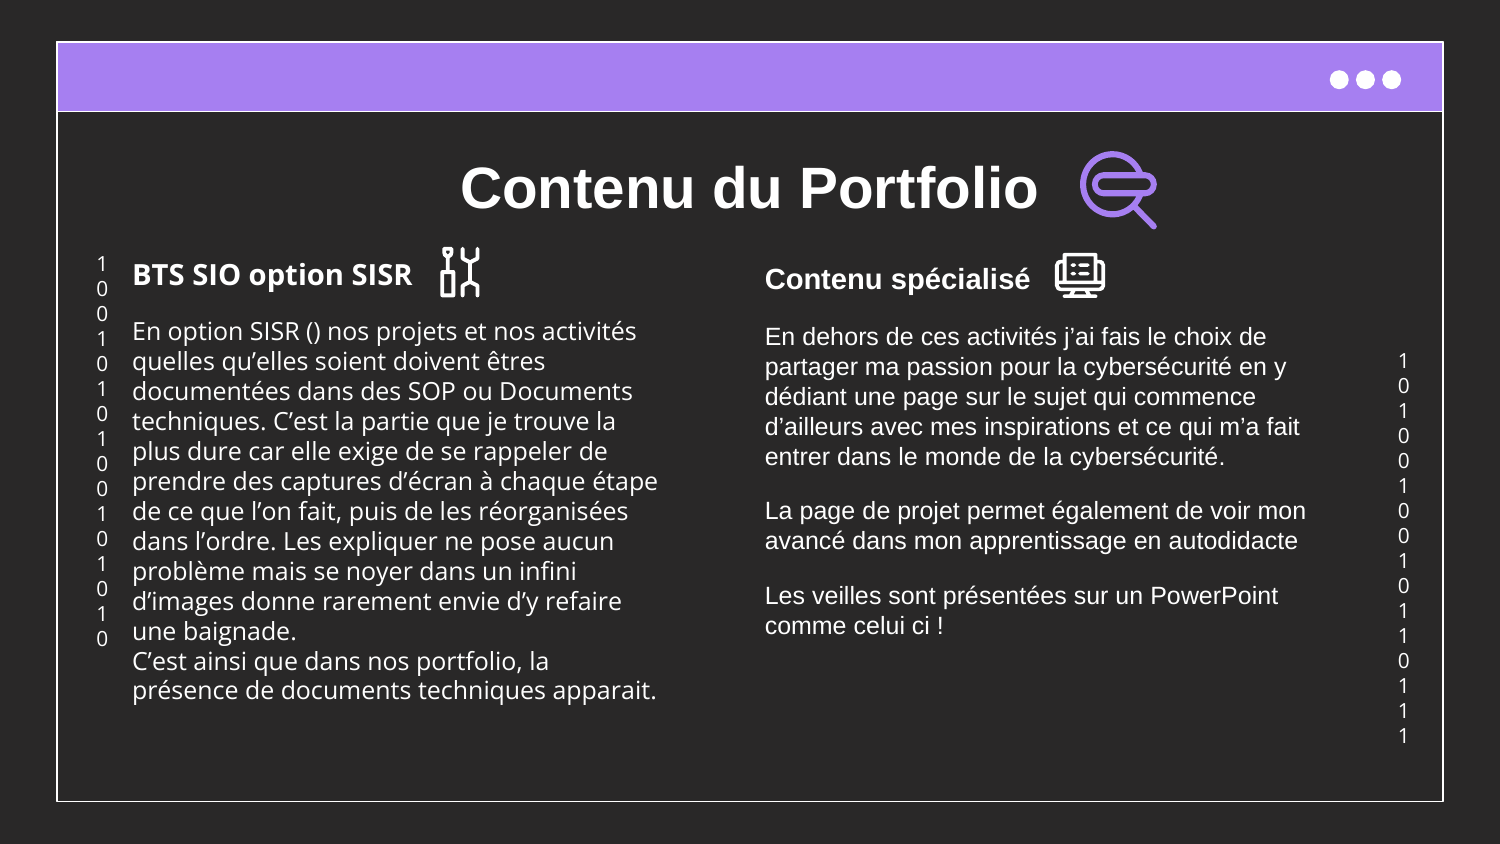

# Contenu du Portfolio

BTS SIO option SISR
En option SISR () nos projets et nos activités quelles qu’elles soient doivent êtres documentées dans des SOP ou Documents techniques. C’est la partie que je trouve la plus dure car elle exige de se rappeler de prendre des captures d’écran à chaque étape de ce que l’on fait, puis de les réorganisées dans l’ordre. Les expliquer ne pose aucun problème mais se noyer dans un infini d’images donne rarement envie d’y refaire une baignade.
C’est ainsi que dans nos portfolio, la présence de documents techniques apparait.

Contenu spécialisé
En dehors de ces activités j’ai fais le choix de partager ma passion pour la cybersécurité en y dédiant une page sur le sujet qui commence d’ailleurs avec mes inspirations et ce qui m’a fait entrer dans le monde de la cybersécurité.
La page de projet permet également de voir mon avancé dans mon apprentissage en autodidacte
Les veilles sont présentées sur un PowerPoint comme celui ci !